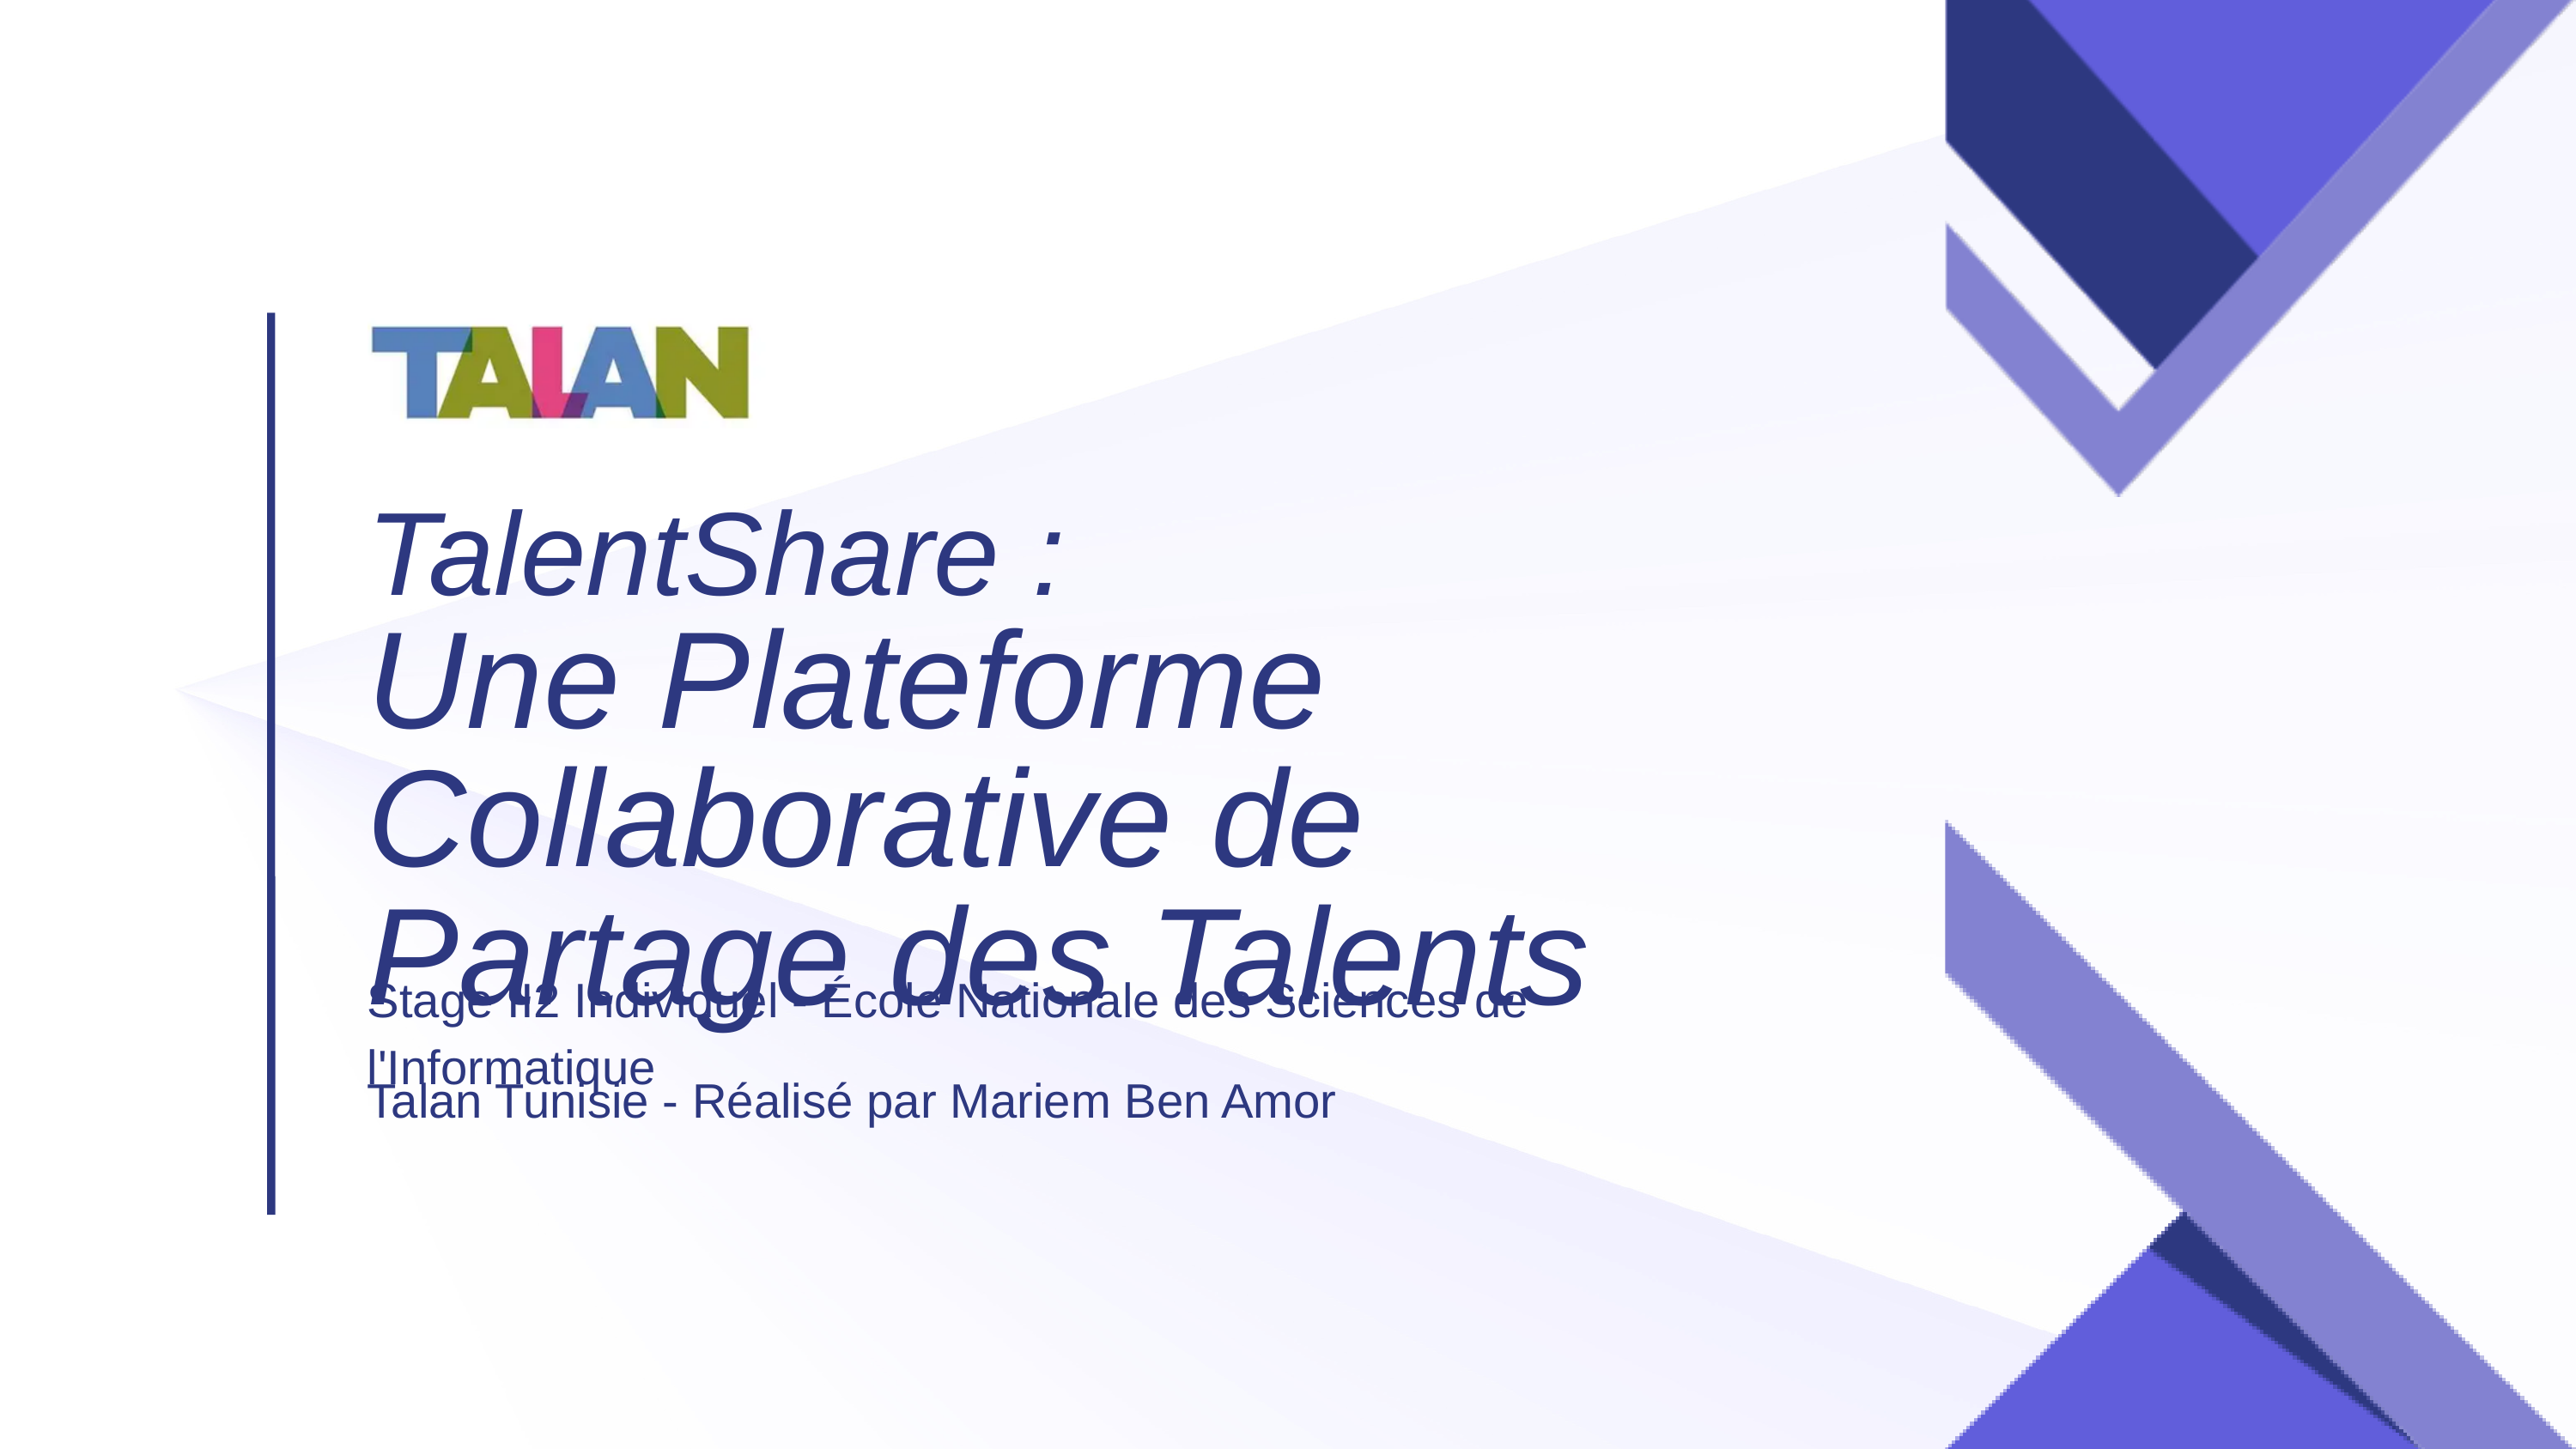

TalentShare :
Une Plateforme Collaborative de Partage des Talents

Stage II2 Individuel - École Nationale des Sciences de l'Informatique
Talan Tunisie - Réalisé par Mariem Ben Amor